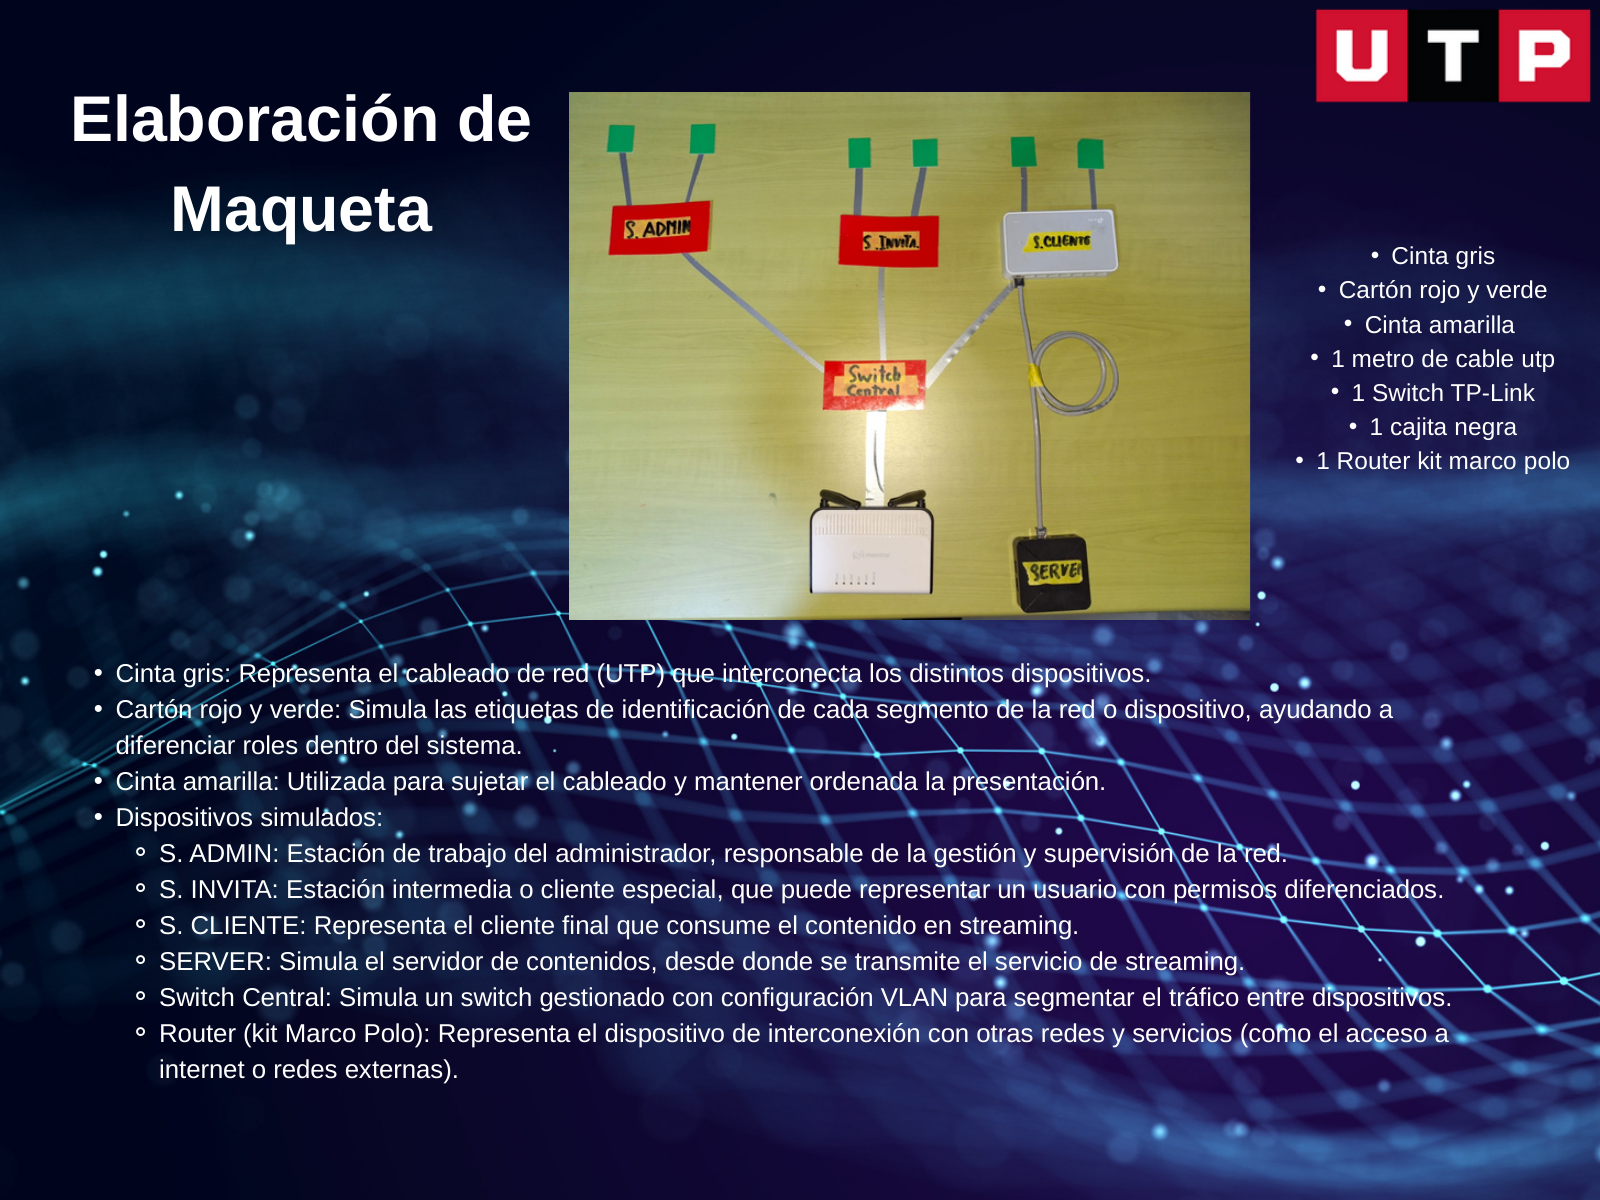

Elaboración de Maqueta

Cinta gris
Cartón rojo y verde
Cinta amarilla
1 metro de cable utp
1 Switch TP-Link
1 cajita negra
1 Router kit marco polo

Cinta gris: Representa el cableado de red (UTP) que interconecta los distintos dispositivos.
Cartón rojo y verde: Simula las etiquetas de identificación de cada segmento de la red o dispositivo, ayudando a diferenciar roles dentro del sistema.
Cinta amarilla: Utilizada para sujetar el cableado y mantener ordenada la presentación.
Dispositivos simulados:
S. ADMIN: Estación de trabajo del administrador, responsable de la gestión y supervisión de la red.
S. INVITA: Estación intermedia o cliente especial, que puede representar un usuario con permisos diferenciados.
S. CLIENTE: Representa el cliente final que consume el contenido en streaming.
SERVER: Simula el servidor de contenidos, desde donde se transmite el servicio de streaming.
Switch Central: Simula un switch gestionado con configuración VLAN para segmentar el tráfico entre dispositivos.
Router (kit Marco Polo): Representa el dispositivo de interconexión con otras redes y servicios (como el acceso a internet o redes externas).